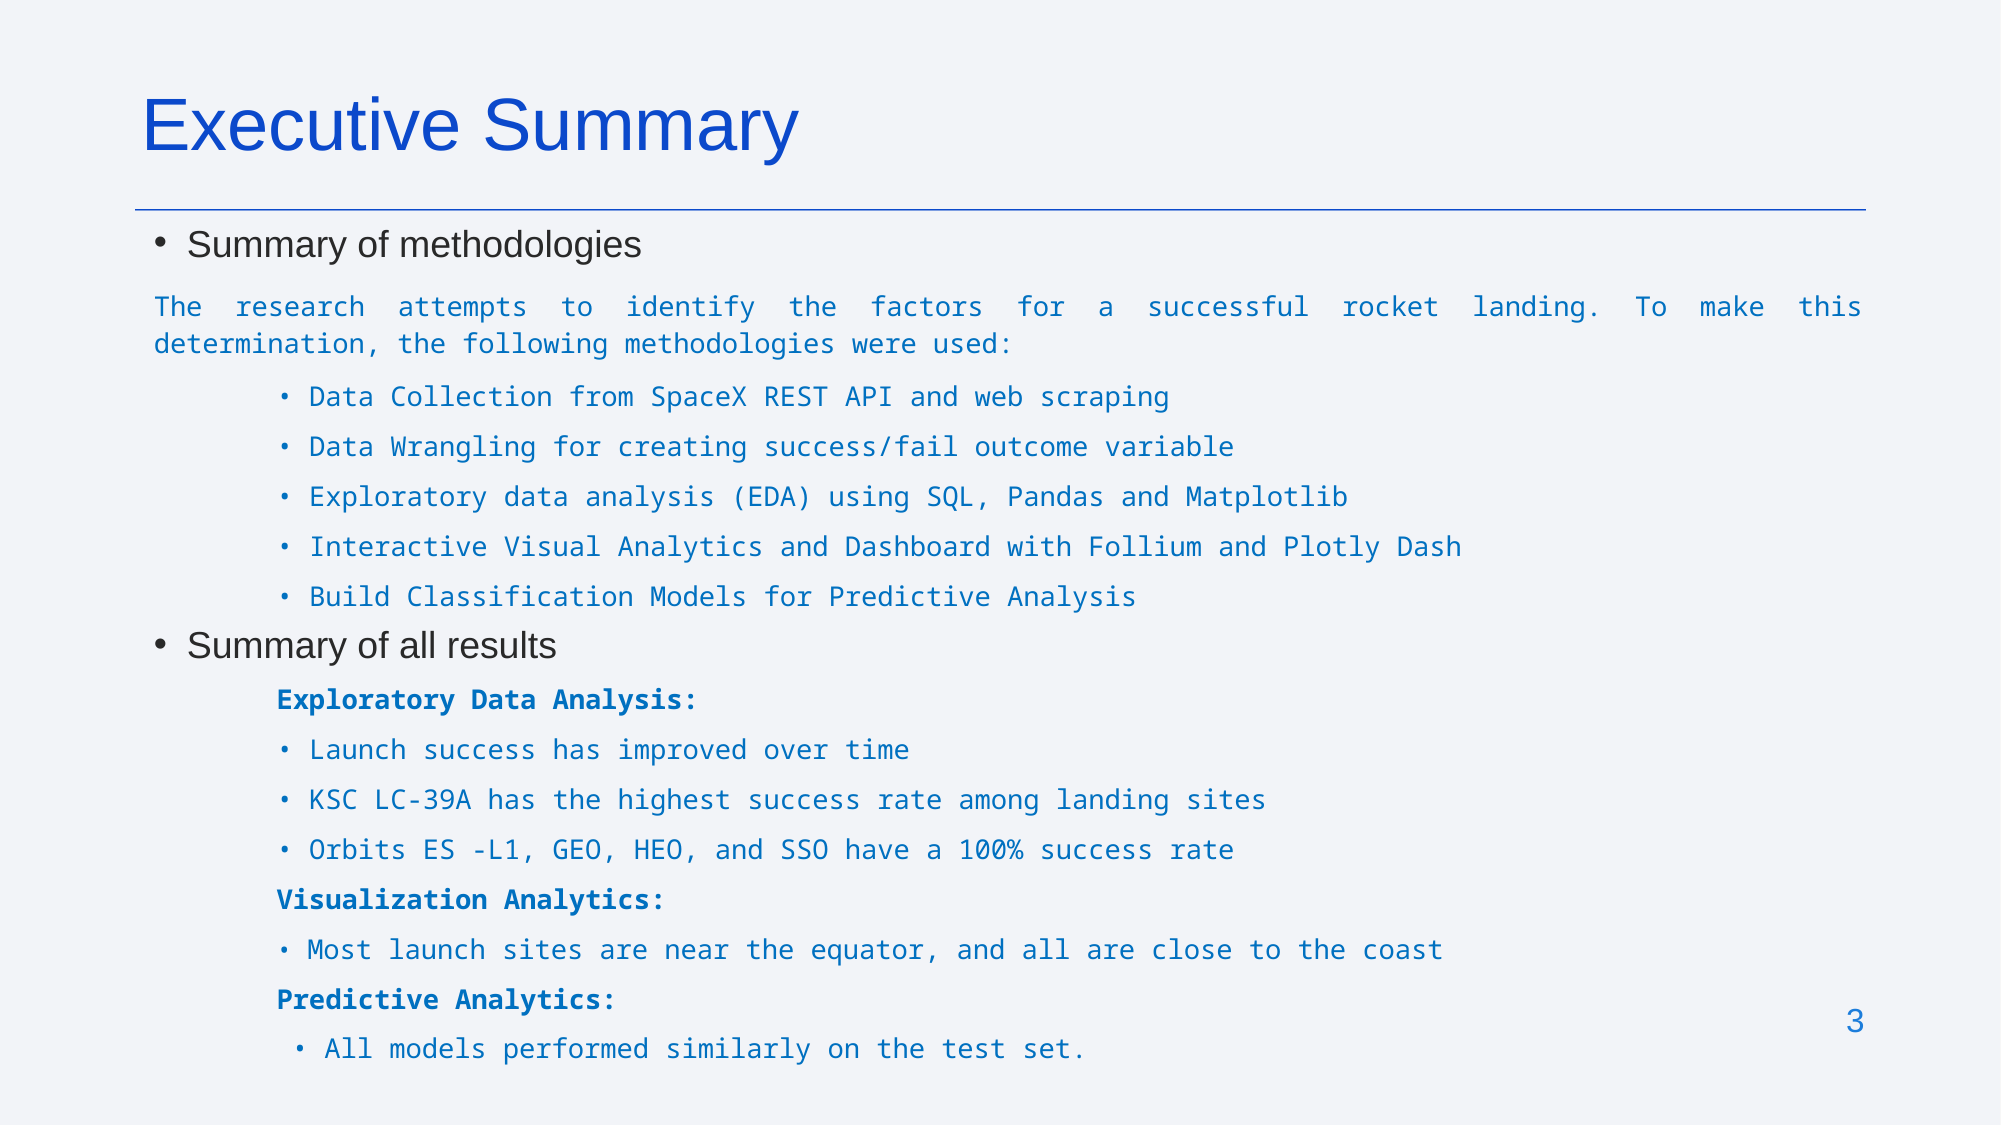

Executive Summary
Summary of methodologies
The research attempts to identify the factors for a successful rocket landing. To make this determination, the following methodologies were used:
	• Data Collection from SpaceX REST API and web scraping
	• Data Wrangling for creating success/fail outcome variable
	• Exploratory data analysis (EDA) using SQL, Pandas and Matplotlib
	• Interactive Visual Analytics and Dashboard with Follium and Plotly Dash
	• Build Classification Models for Predictive Analysis
Summary of all results
	Exploratory Data Analysis:
	• Launch success has improved over time
	• KSC LC-39A has the highest success rate among landing sites
	• Orbits ES -L1, GEO, HEO, and SSO have a 100% success rate
	Visualization Analytics:
	• Most launch sites are near the equator, and all are close to the coast
	Predictive Analytics:
	 • All models performed similarly on the test set.

3